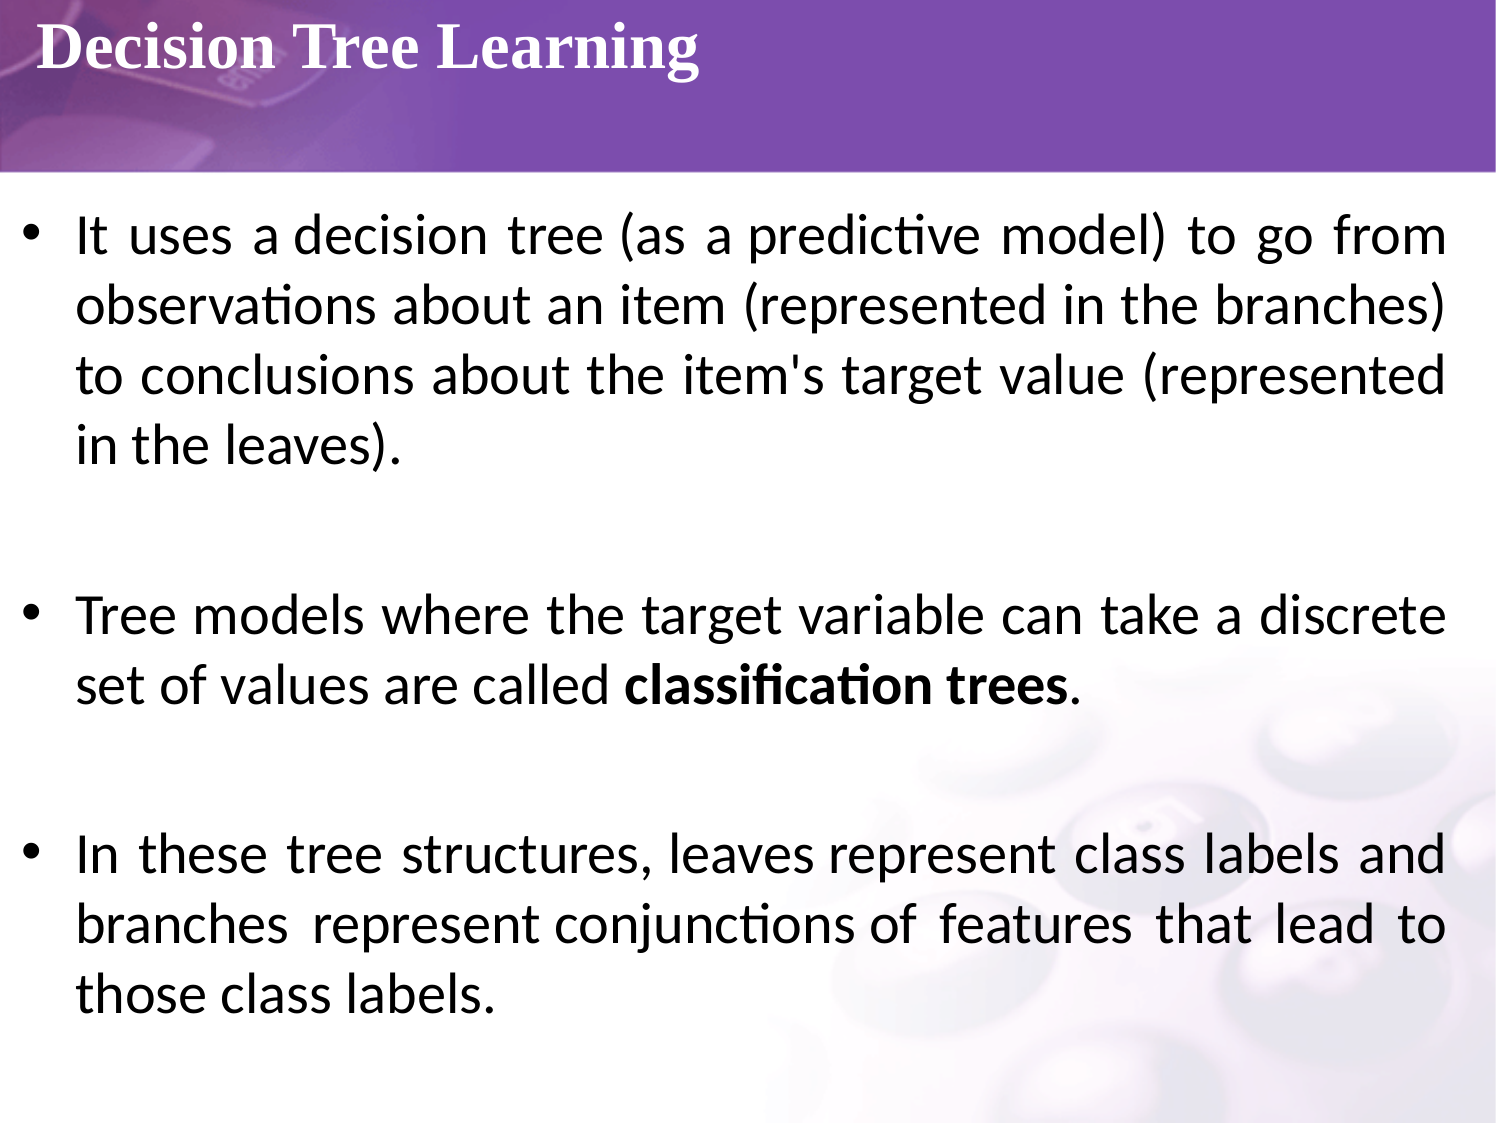

# Decision Tree Learning
It uses a decision tree (as a predictive model) to go from observations about an item (represented in the branches) to conclusions about the item's target value (represented in the leaves).

Tree models where the target variable can take a discrete set of values are called classification trees.

In these tree structures, leaves represent class labels and branches represent conjunctions of features that lead to those class labels.